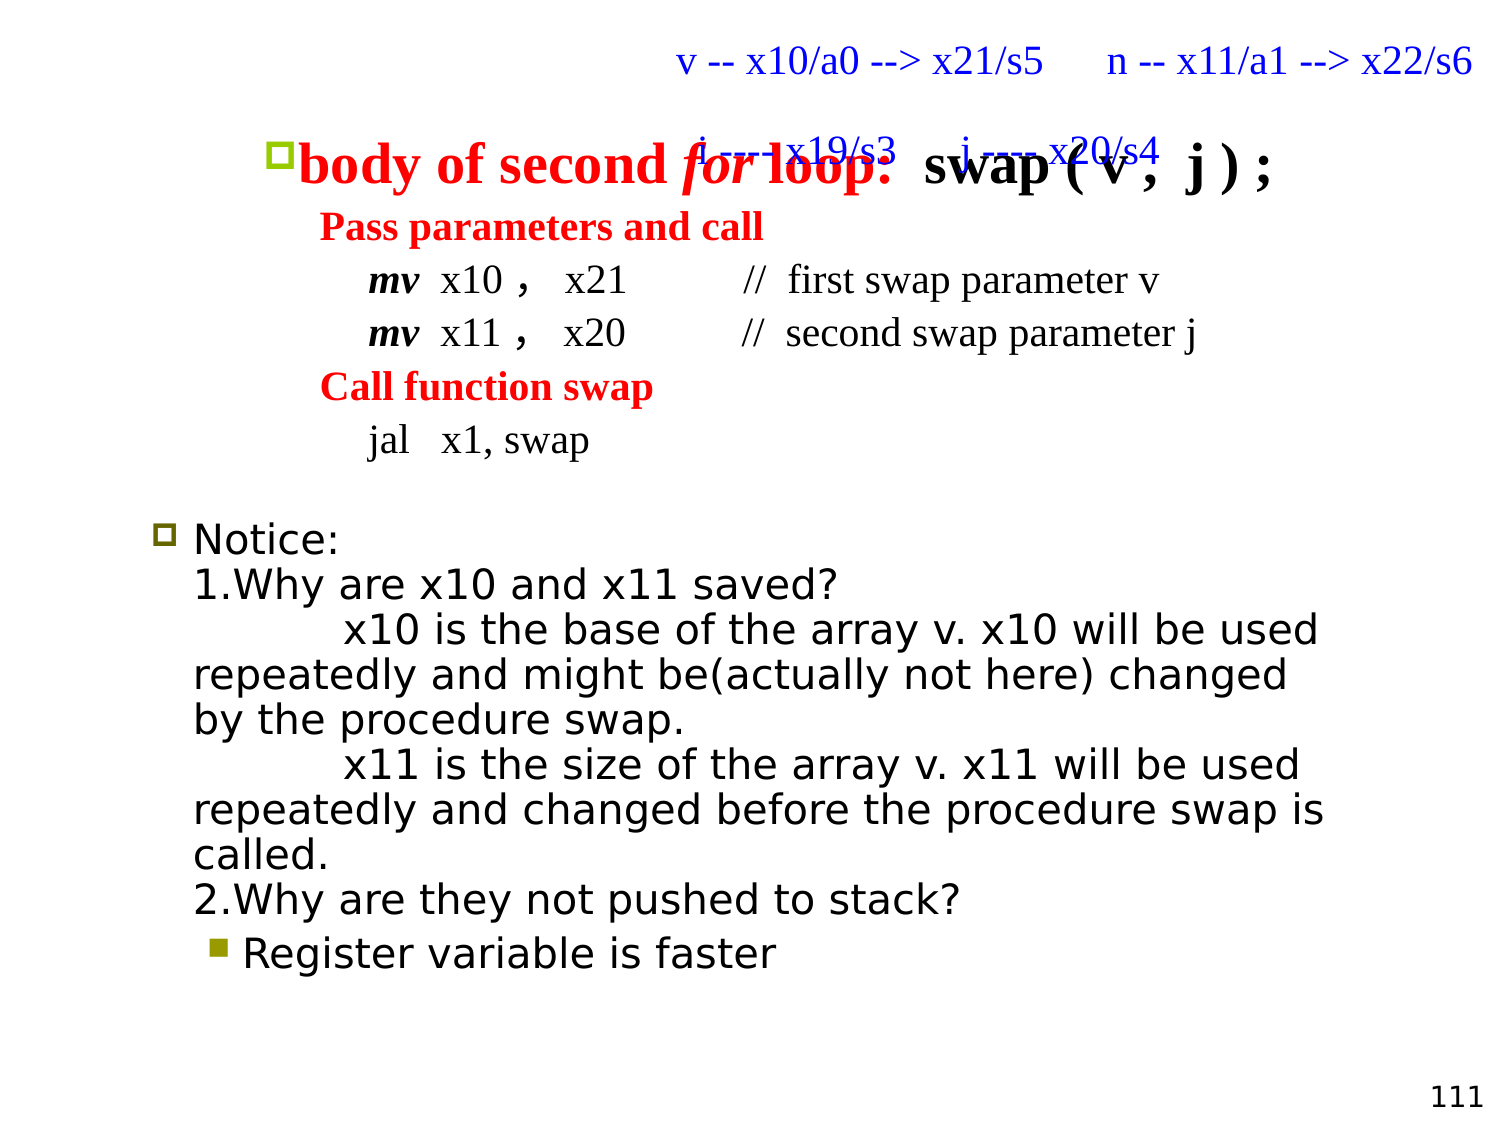

v -- x10/a0 --> x21/s5      n -- x11/a1 --> x22/s6
  i ---- x19/s3      j ---- x20/s4
body of second for loop:  swap ( v ,  j ) ;
Pass parameters and call
          mv  x10，x21           //  first swap parameter v
          mv  x11，x20           //  second swap parameter j
Call function swap
          jal   x1, swap

Notice:
1.Why are x10 and x11 saved?
	x10 is the base of the array v. x10 will be used repeatedly and might be(actually not here) changed by the procedure swap.
	x11 is the size of the array v. x11 will be used repeatedly and changed before the procedure swap is called.
2.Why are they not pushed to stack?
Register variable is faster
111